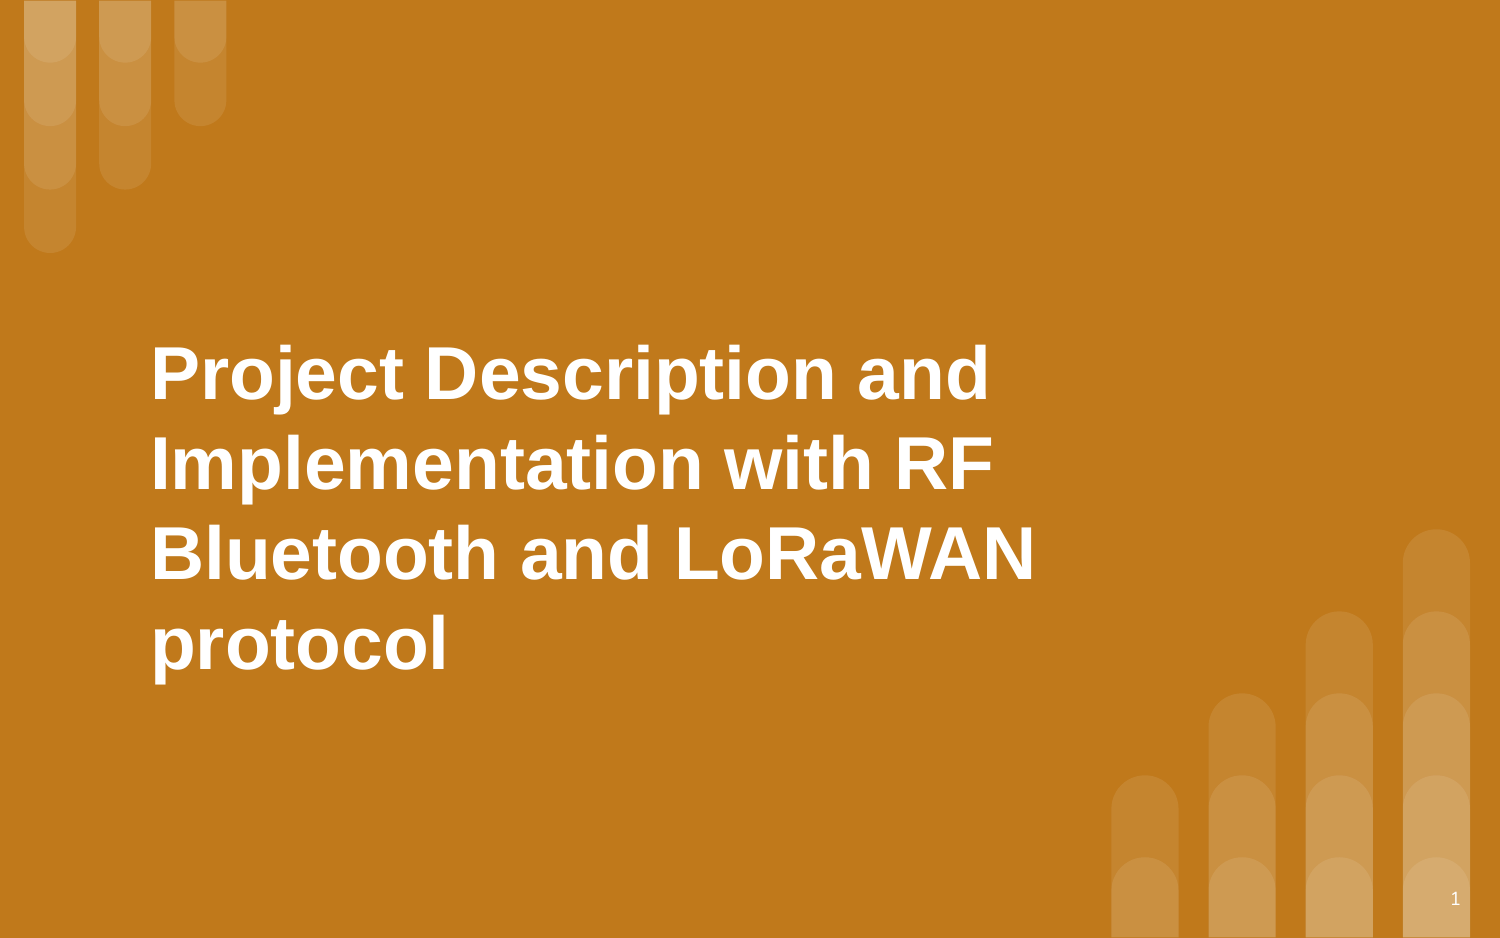

# Project Description and Implementation with RF Bluetooth and LoRaWAN protocol

1